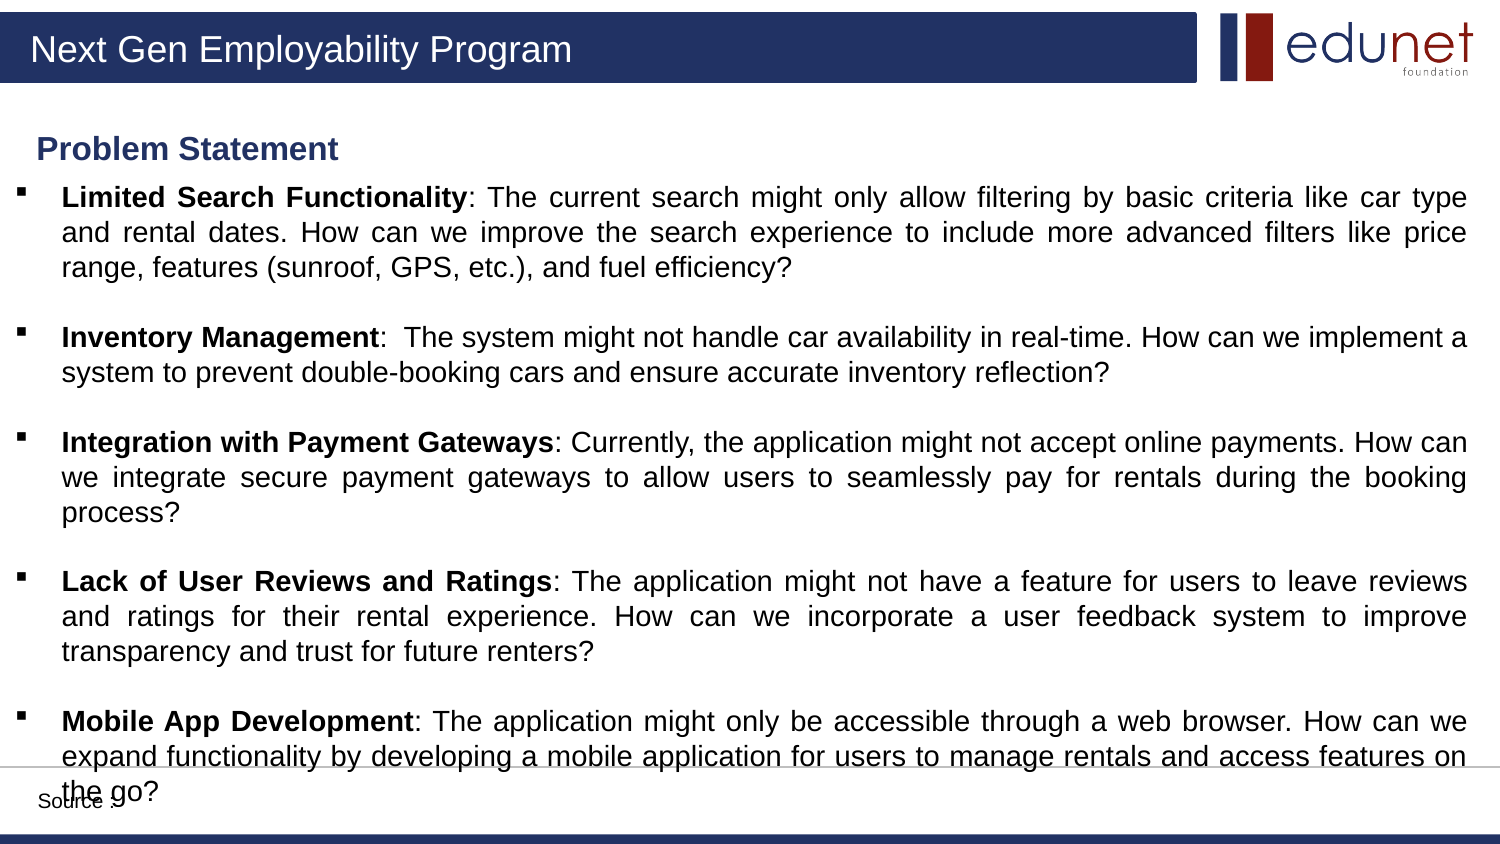

Problem Statement
Limited Search Functionality: The current search might only allow filtering by basic criteria like car type and rental dates. How can we improve the search experience to include more advanced filters like price range, features (sunroof, GPS, etc.), and fuel efficiency?

Inventory Management:  The system might not handle car availability in real-time. How can we implement a system to prevent double-booking cars and ensure accurate inventory reflection?

Integration with Payment Gateways: Currently, the application might not accept online payments. How can we integrate secure payment gateways to allow users to seamlessly pay for rentals during the booking process?

Lack of User Reviews and Ratings: The application might not have a feature for users to leave reviews and ratings for their rental experience. How can we incorporate a user feedback system to improve transparency and trust for future renters?

Mobile App Development: The application might only be accessible through a web browser. How can we expand functionality by developing a mobile application for users to manage rentals and access features on the go?
Source :